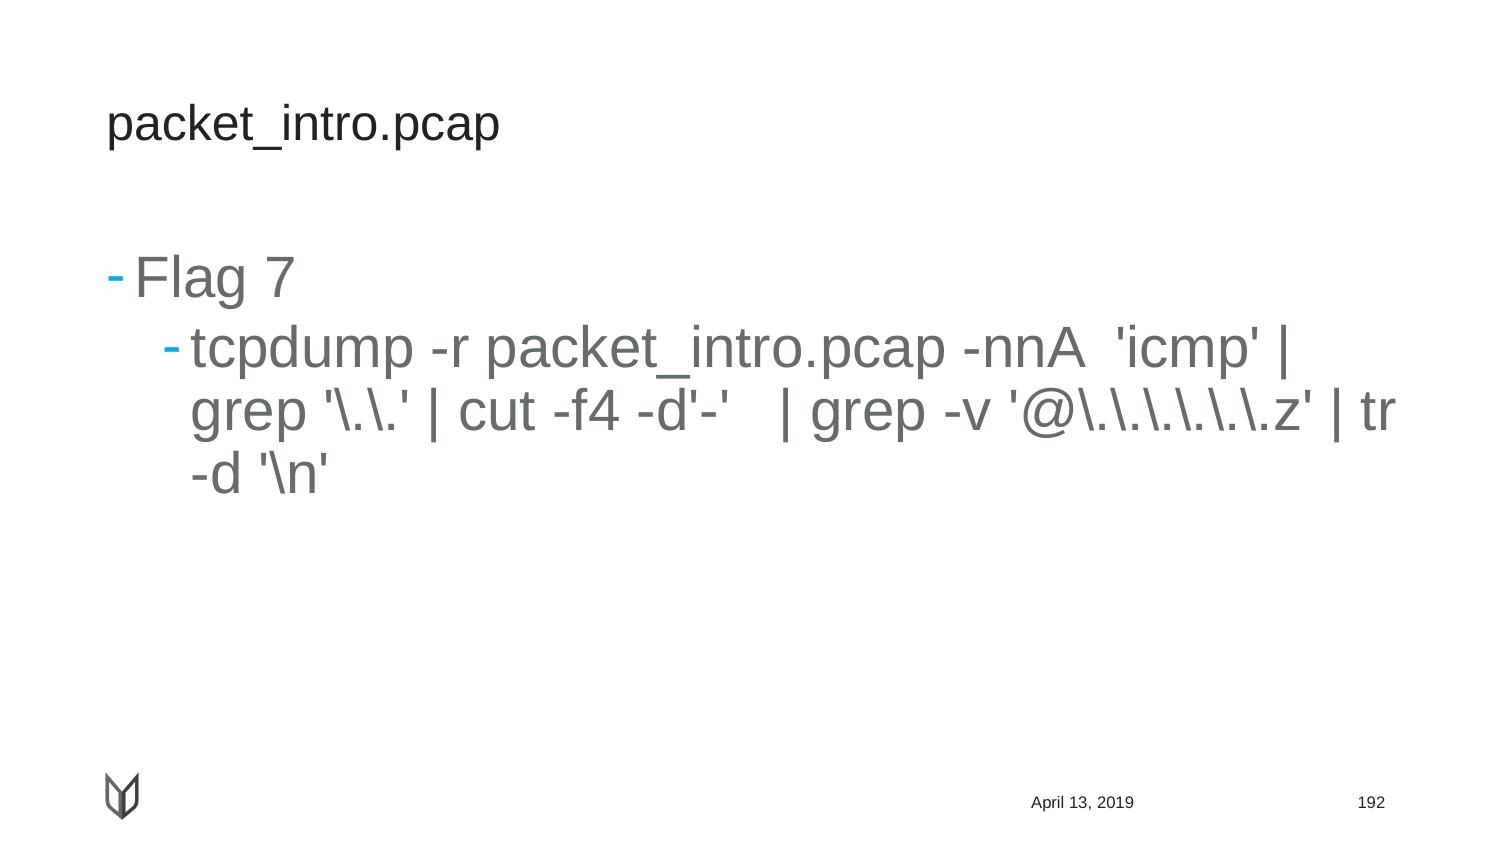

# packet_intro.pcap
Flag 7
tcpdump -r packet_intro.pcap -nnA  'icmp' | grep '\.\.' | cut -f4 -d'-'   | grep -v '@\.\.\.\.\.\.z' | tr -d '\n'
April 13, 2019
192